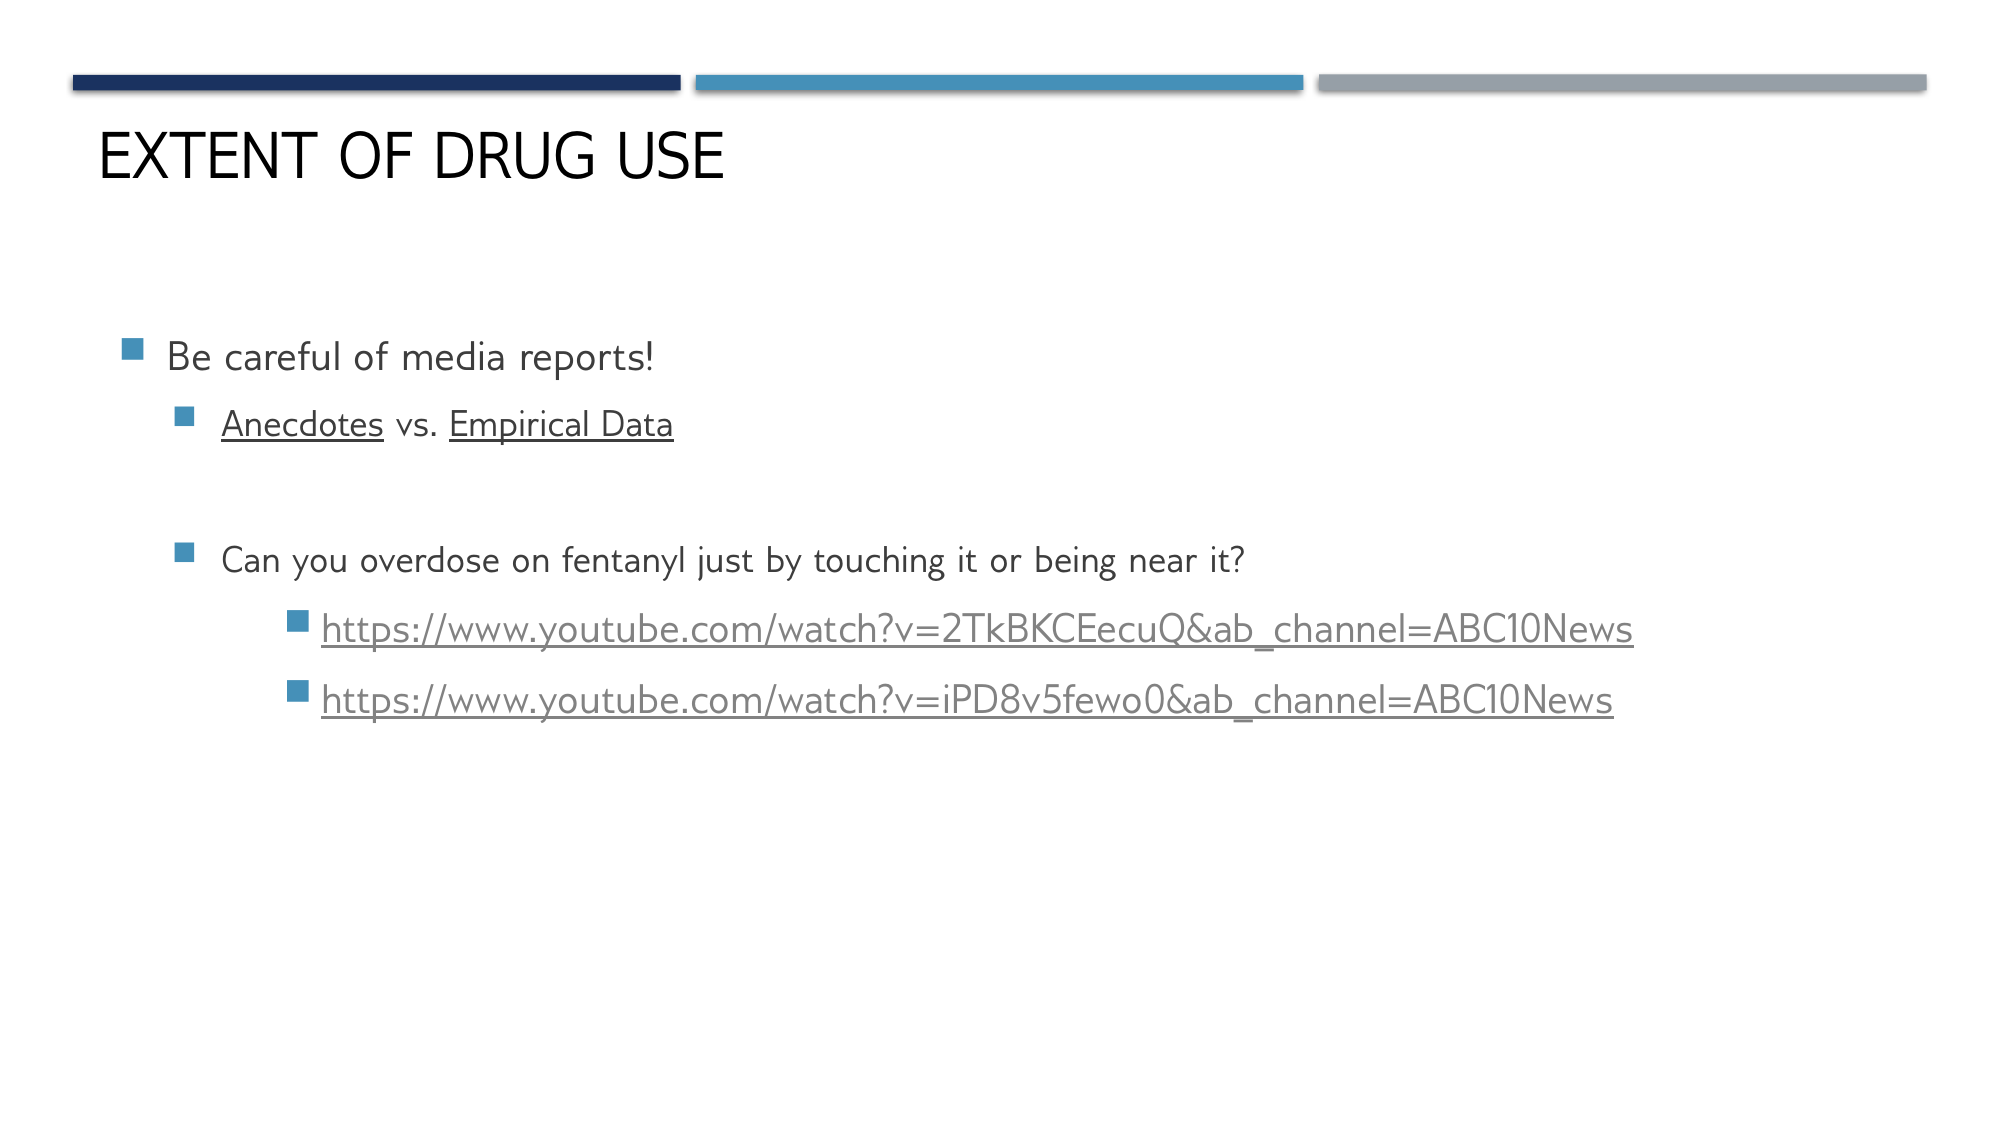

# Extent of Drug Use

Be careful of media reports!
Anecdotes vs. Empirical Data

Can you overdose on fentanyl just by touching it or being near it?
https://www.youtube.com/watch?v=2TkBKCEecuQ&ab_channel=ABC10News
https://www.youtube.com/watch?v=iPD8v5fewo0&ab_channel=ABC10News